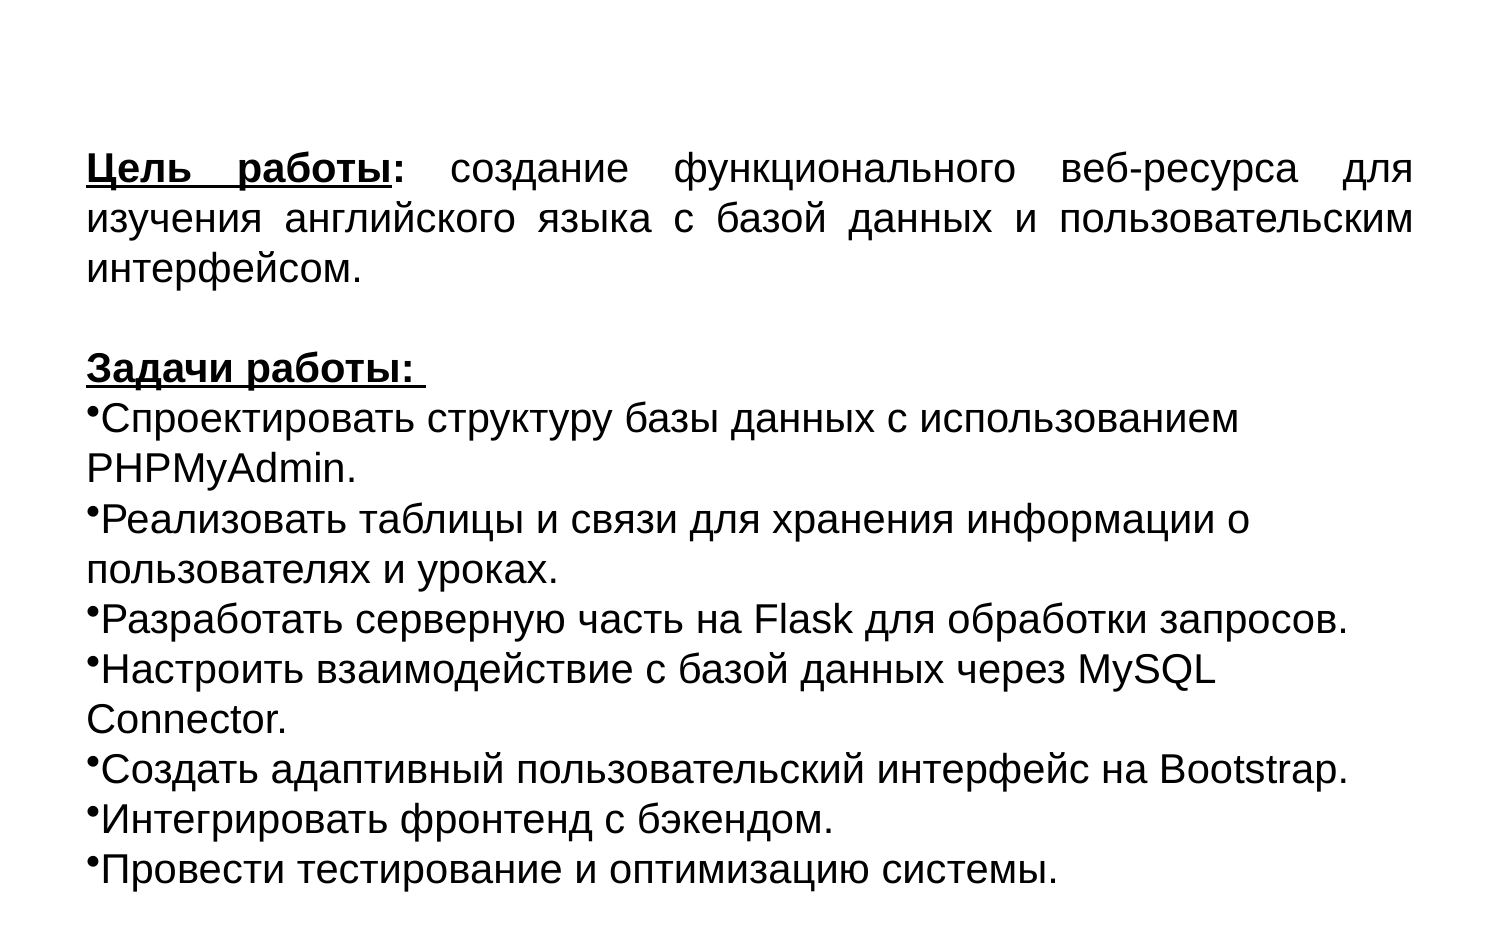

Цель работы: создание функционального веб-ресурса для изучения английского языка с базой данных и пользовательским интерфейсом.

Задачи работы:
Спроектировать структуру базы данных с использованием PHPMyAdmin.
Реализовать таблицы и связи для хранения информации о пользователях и уроках.
Разработать серверную часть на Flask для обработки запросов.
Настроить взаимодействие с базой данных через MySQL Connector.
Создать адаптивный пользовательский интерфейс на Bootstrap.
Интегрировать фронтенд с бэкендом.
Провести тестирование и оптимизацию системы.